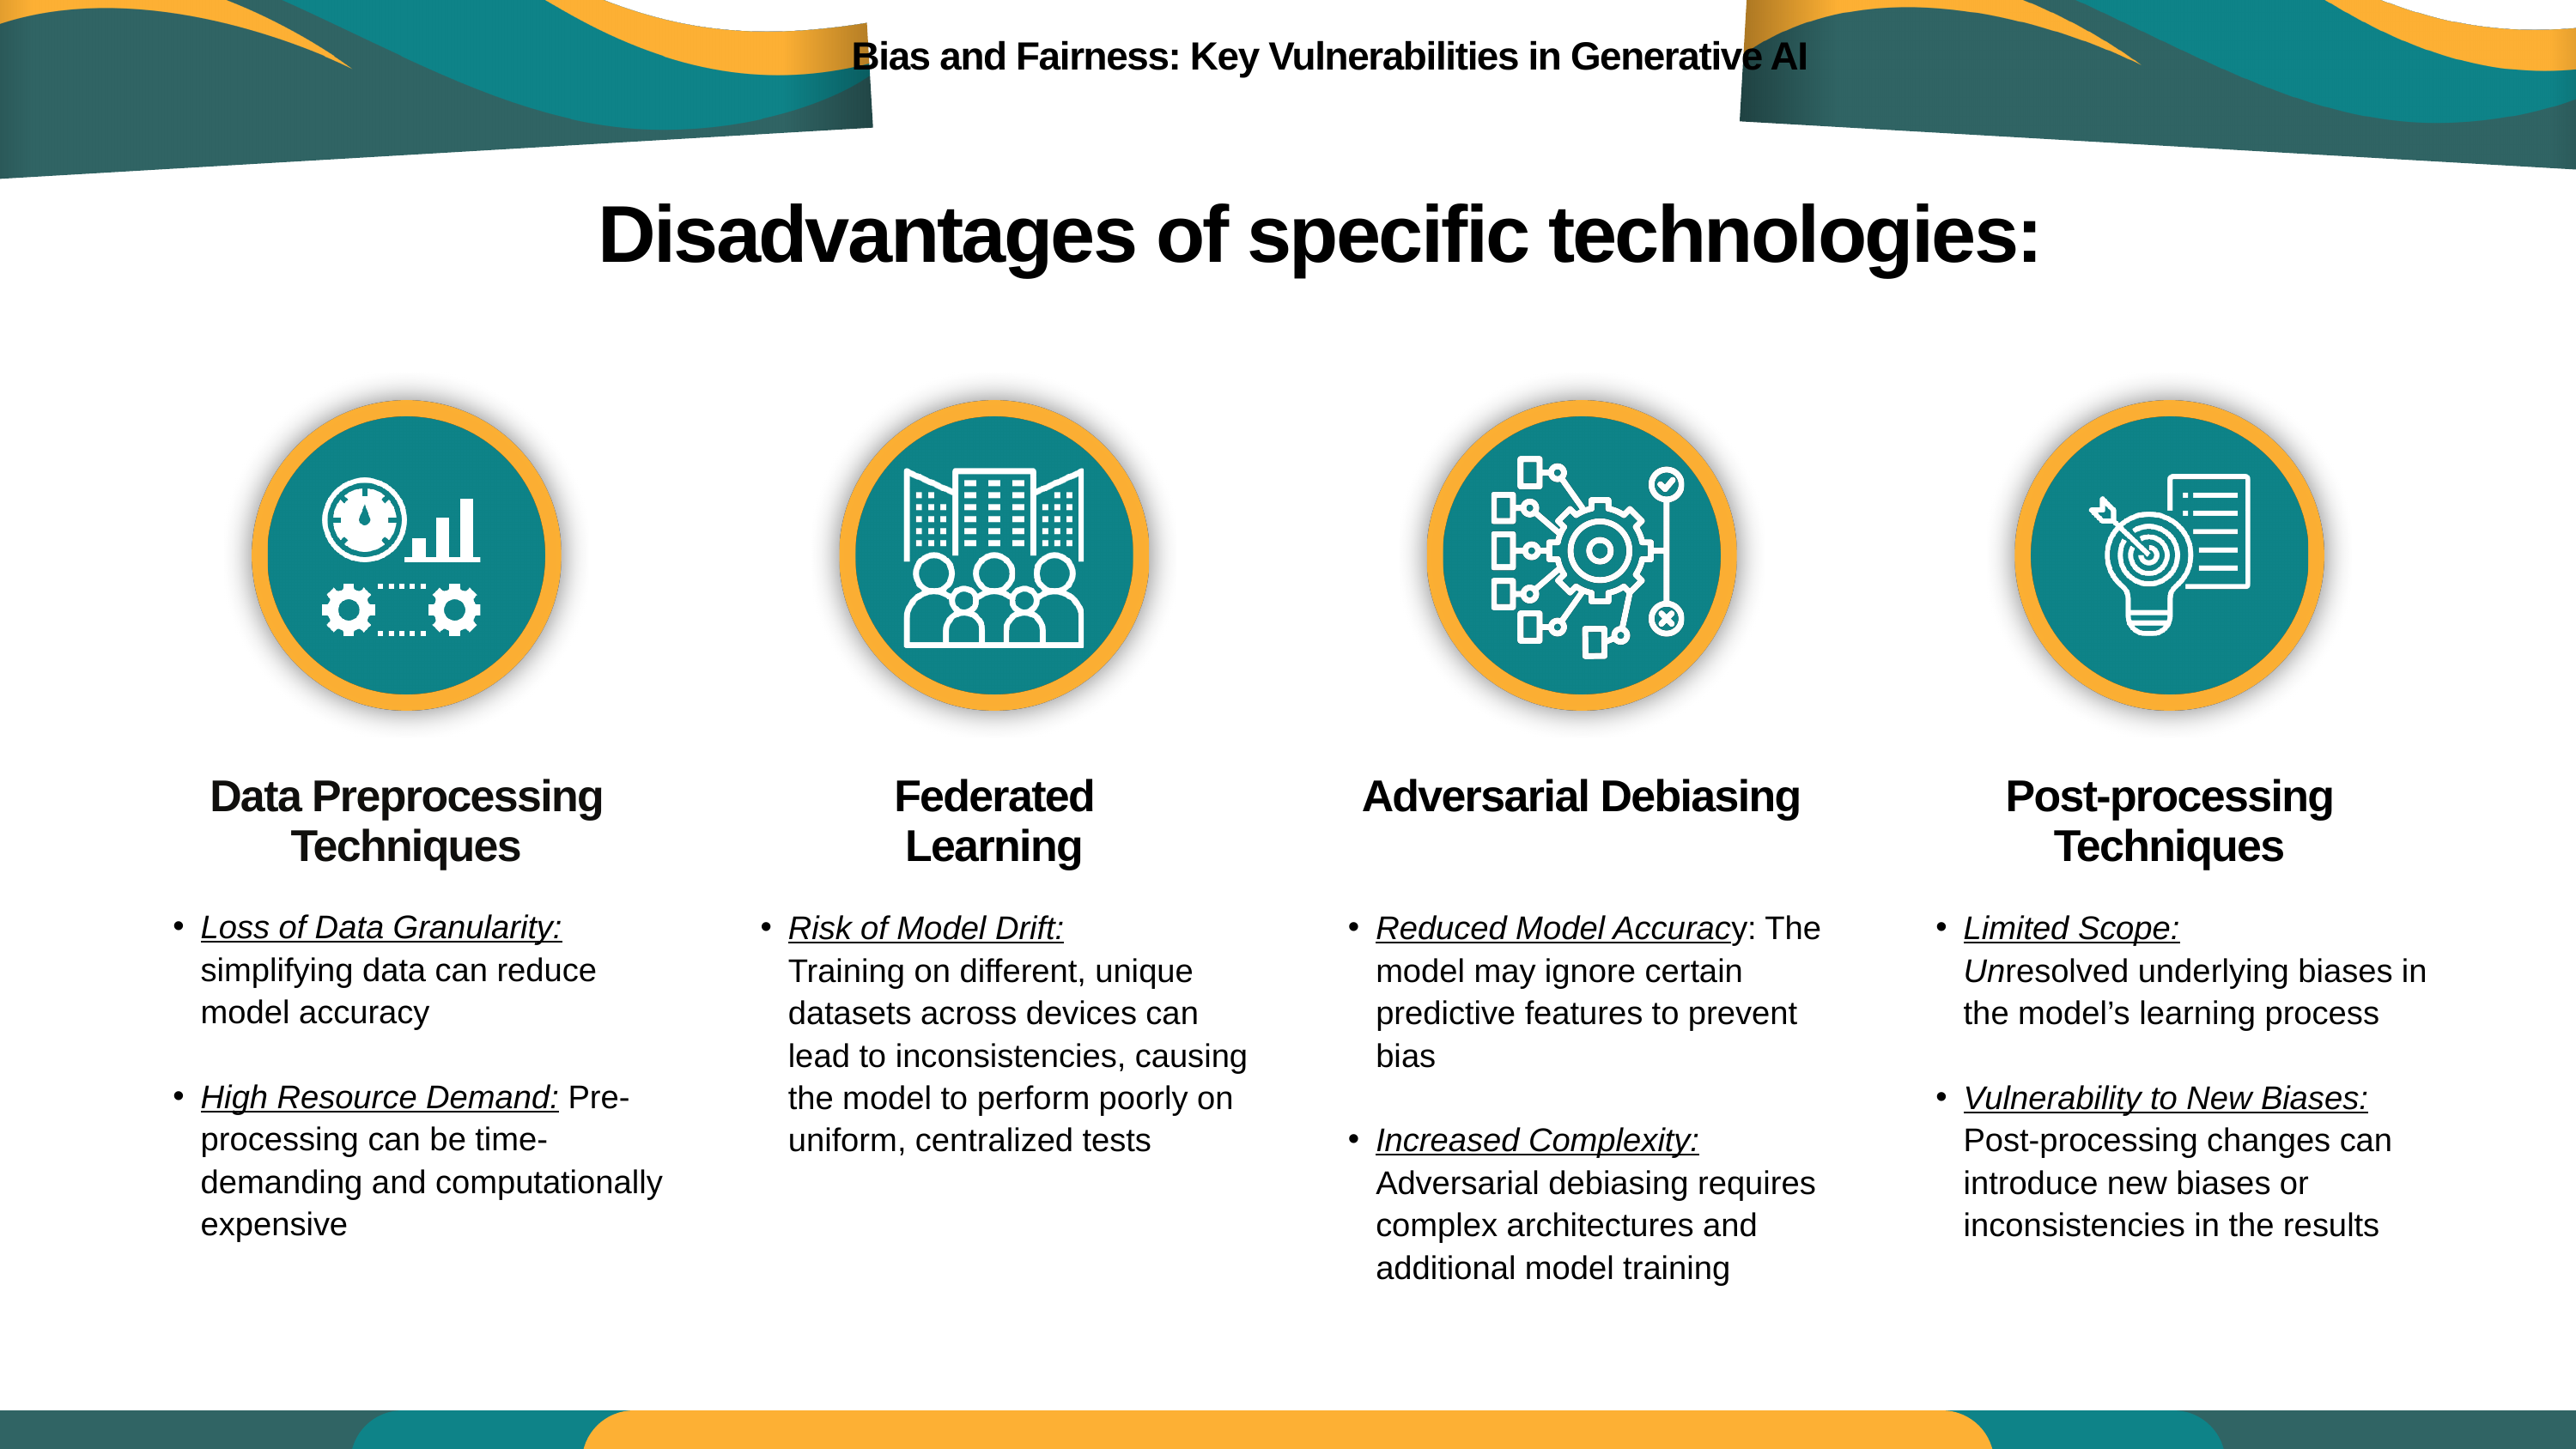

Bias and Fairness: Key Vulnerabilities in Generative AI
Disadvantages of specific technologies:

Data Preprocessing Techniques
Federated Learning
Adversarial Debiasing
Post-processing Techniques
Loss of Data Granularity: simplifying data can reduce model accuracy

High Resource Demand: Pre-processing can be time-demanding and computationally expensive

Risk of Model Drift:             Training on different, unique datasets across devices can lead to inconsistencies, causing the model to perform poorly on uniform, centralized tests

Reduced Model Accuracy: The model may ignore certain predictive features to prevent bias

Increased Complexity: Adversarial debiasing requires complex architectures and additional model training

Limited Scope:            Unresolved underlying biases in the model’s learning process

Vulnerability to New Biases: Post-processing changes can introduce new biases or inconsistencies in the results